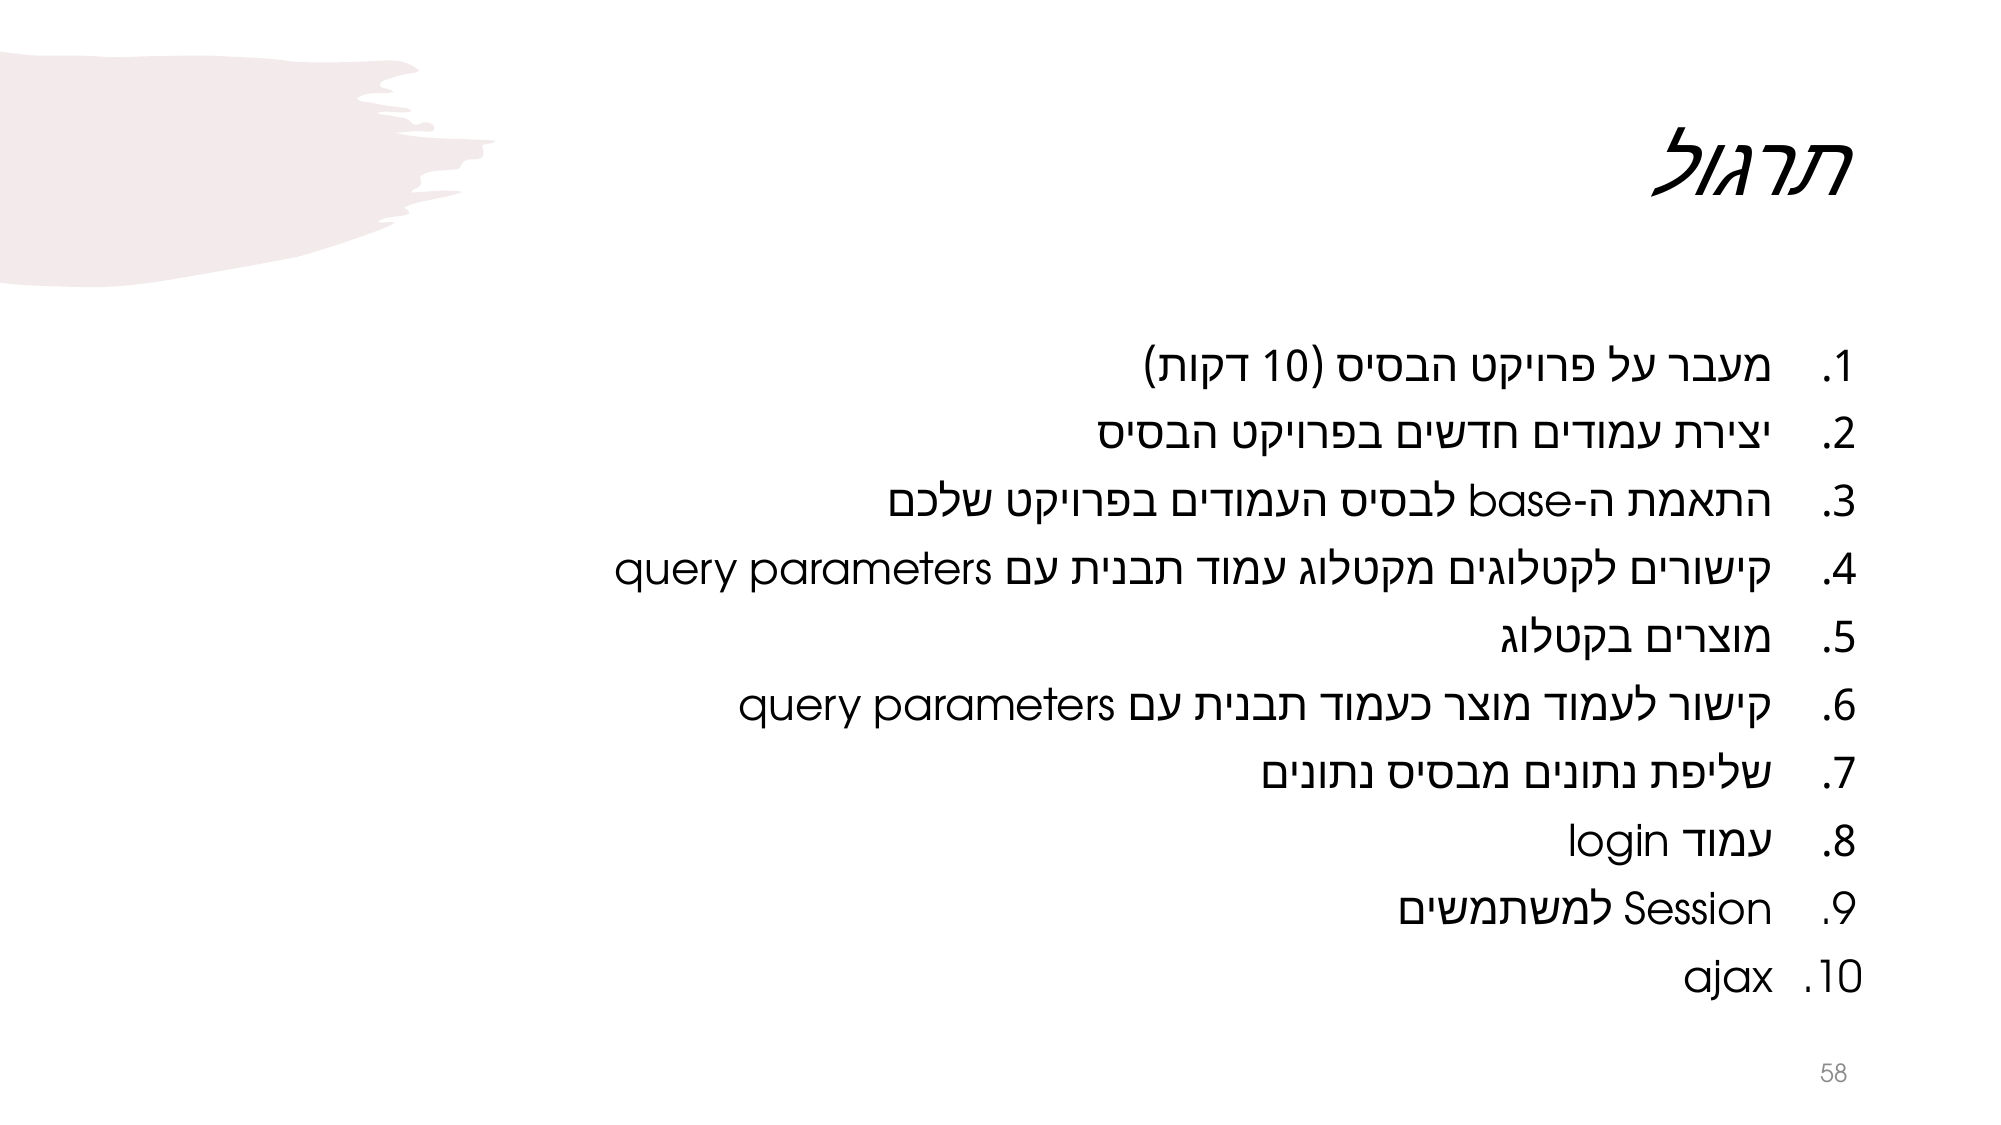

# תרגול
מעבר על פרויקט הבסיס (10 דקות)
יצירת עמודים חדשים בפרויקט הבסיס
התאמת ה-base לבסיס העמודים בפרויקט שלכם
קישורים לקטלוגים מקטלוג עמוד תבנית עם query parameters
מוצרים בקטלוג
קישור לעמוד מוצר כעמוד תבנית עם query parameters
שליפת נתונים מבסיס נתונים
עמוד login
Session למשתמשים
ajax
58